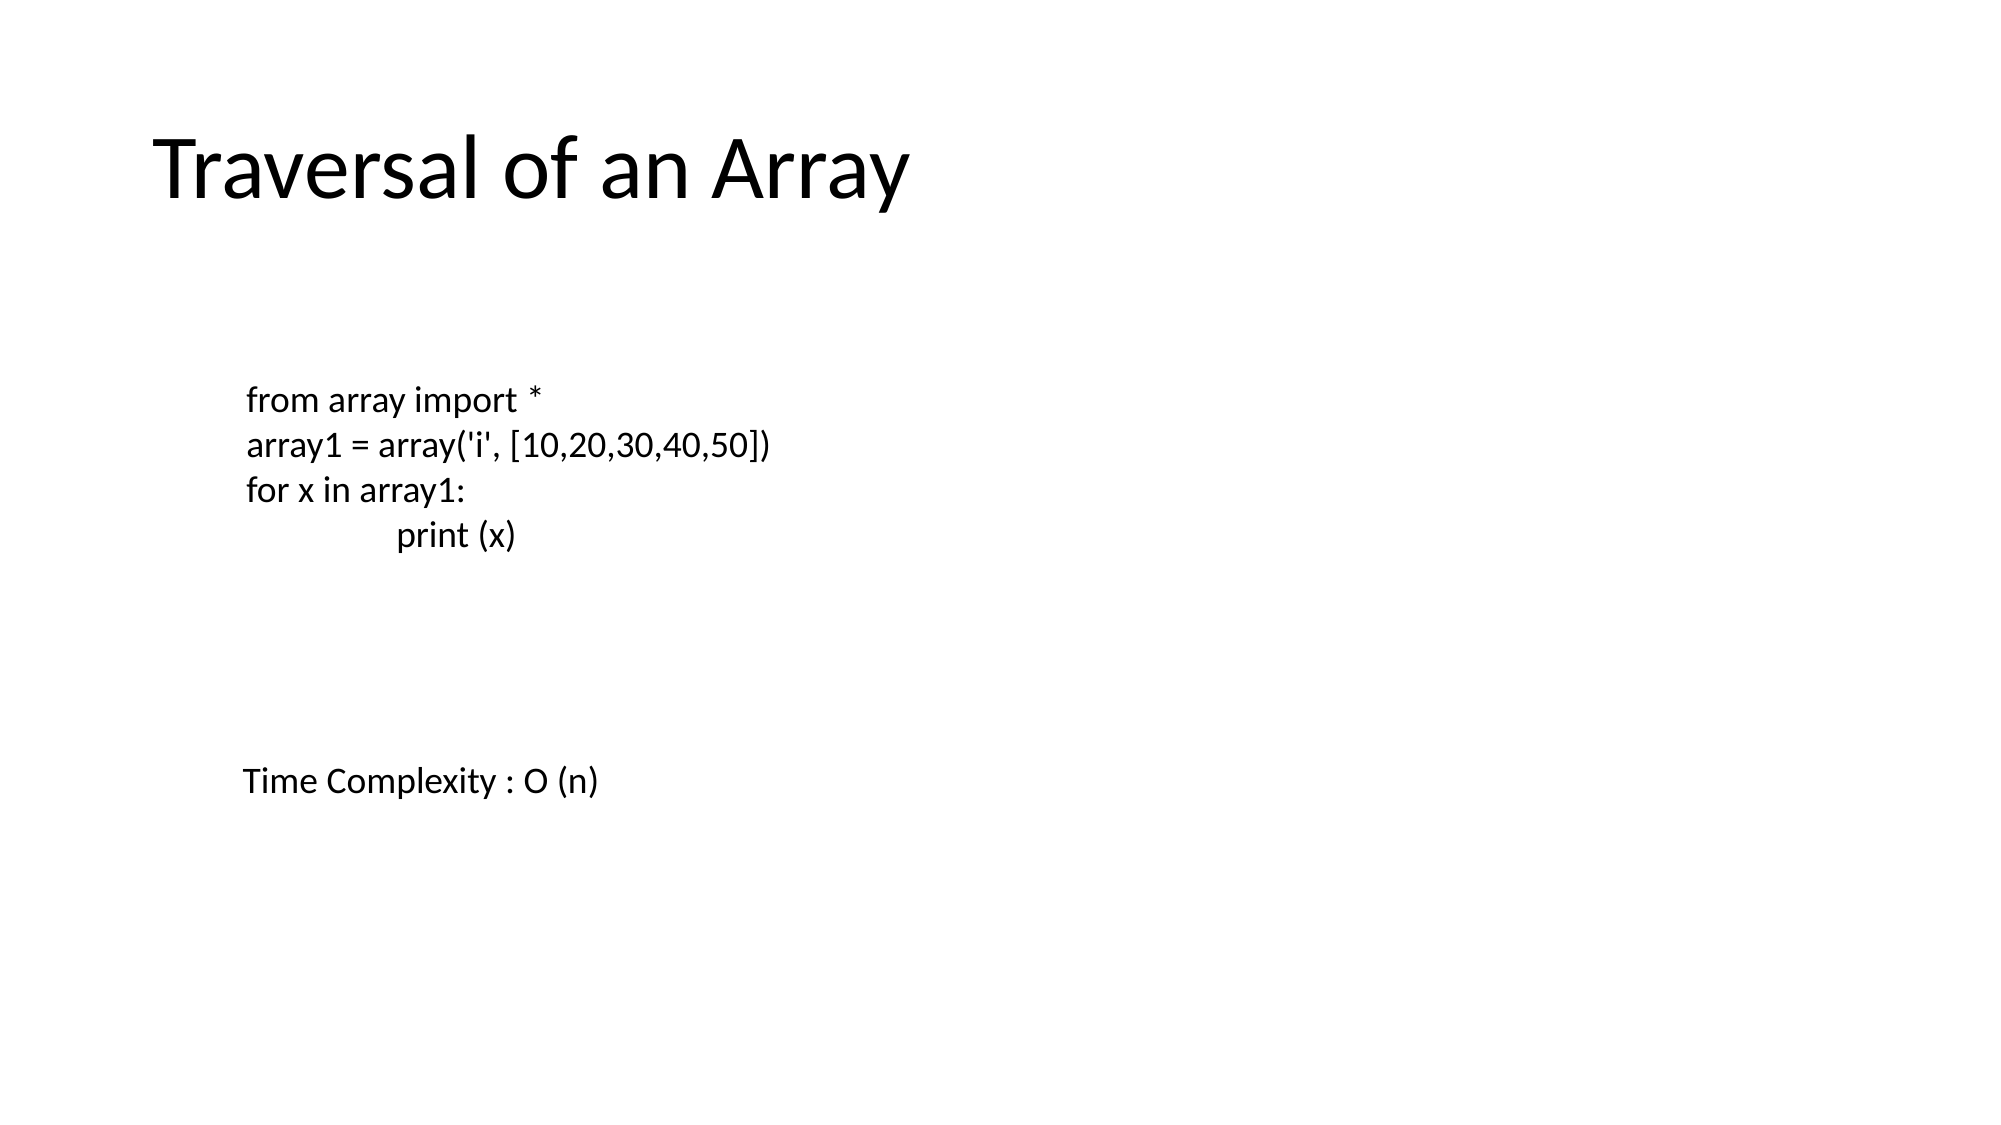

# Traversal of an Array
from array import *
array1 = array('i', [10,20,30,40,50])
for x in array1:
	print (x)
Time Complexity : O (n)